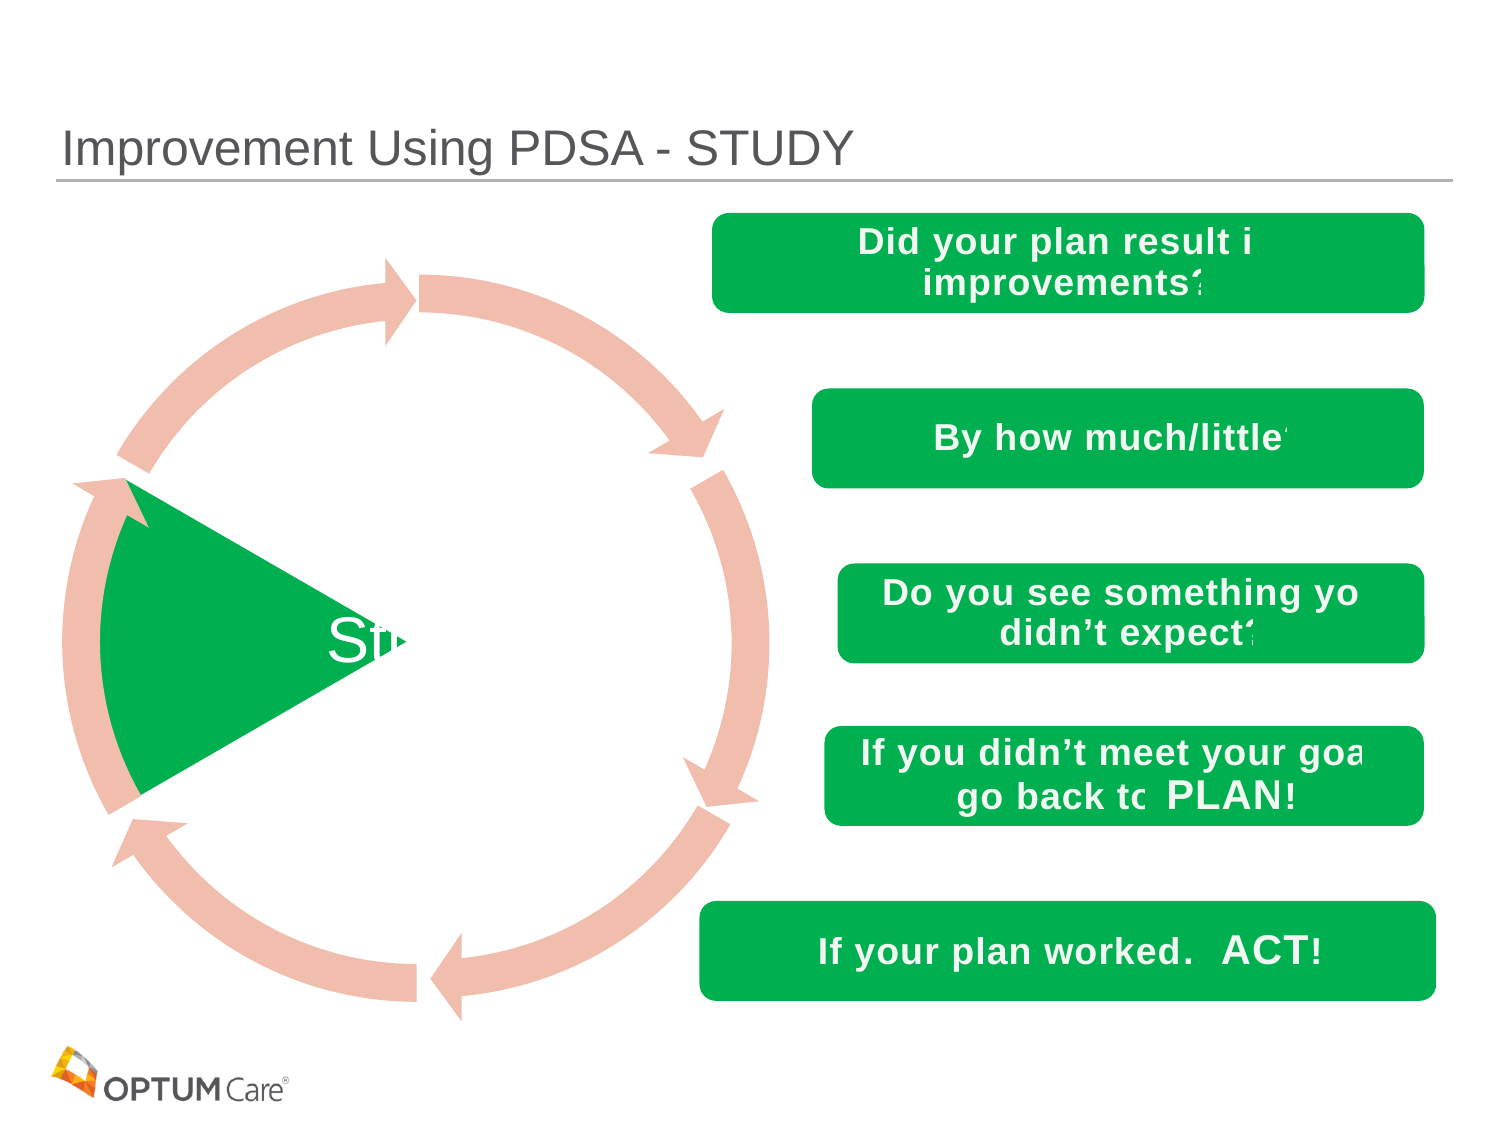

# Improvement Using PDSA - STUDY

Did your plan result in improvements?

Do
Study

By how much/little?
Do you see something you didn’t expect?
If you didn’t meet your goal, go back to PLAN!
If your plan worked…ACT!